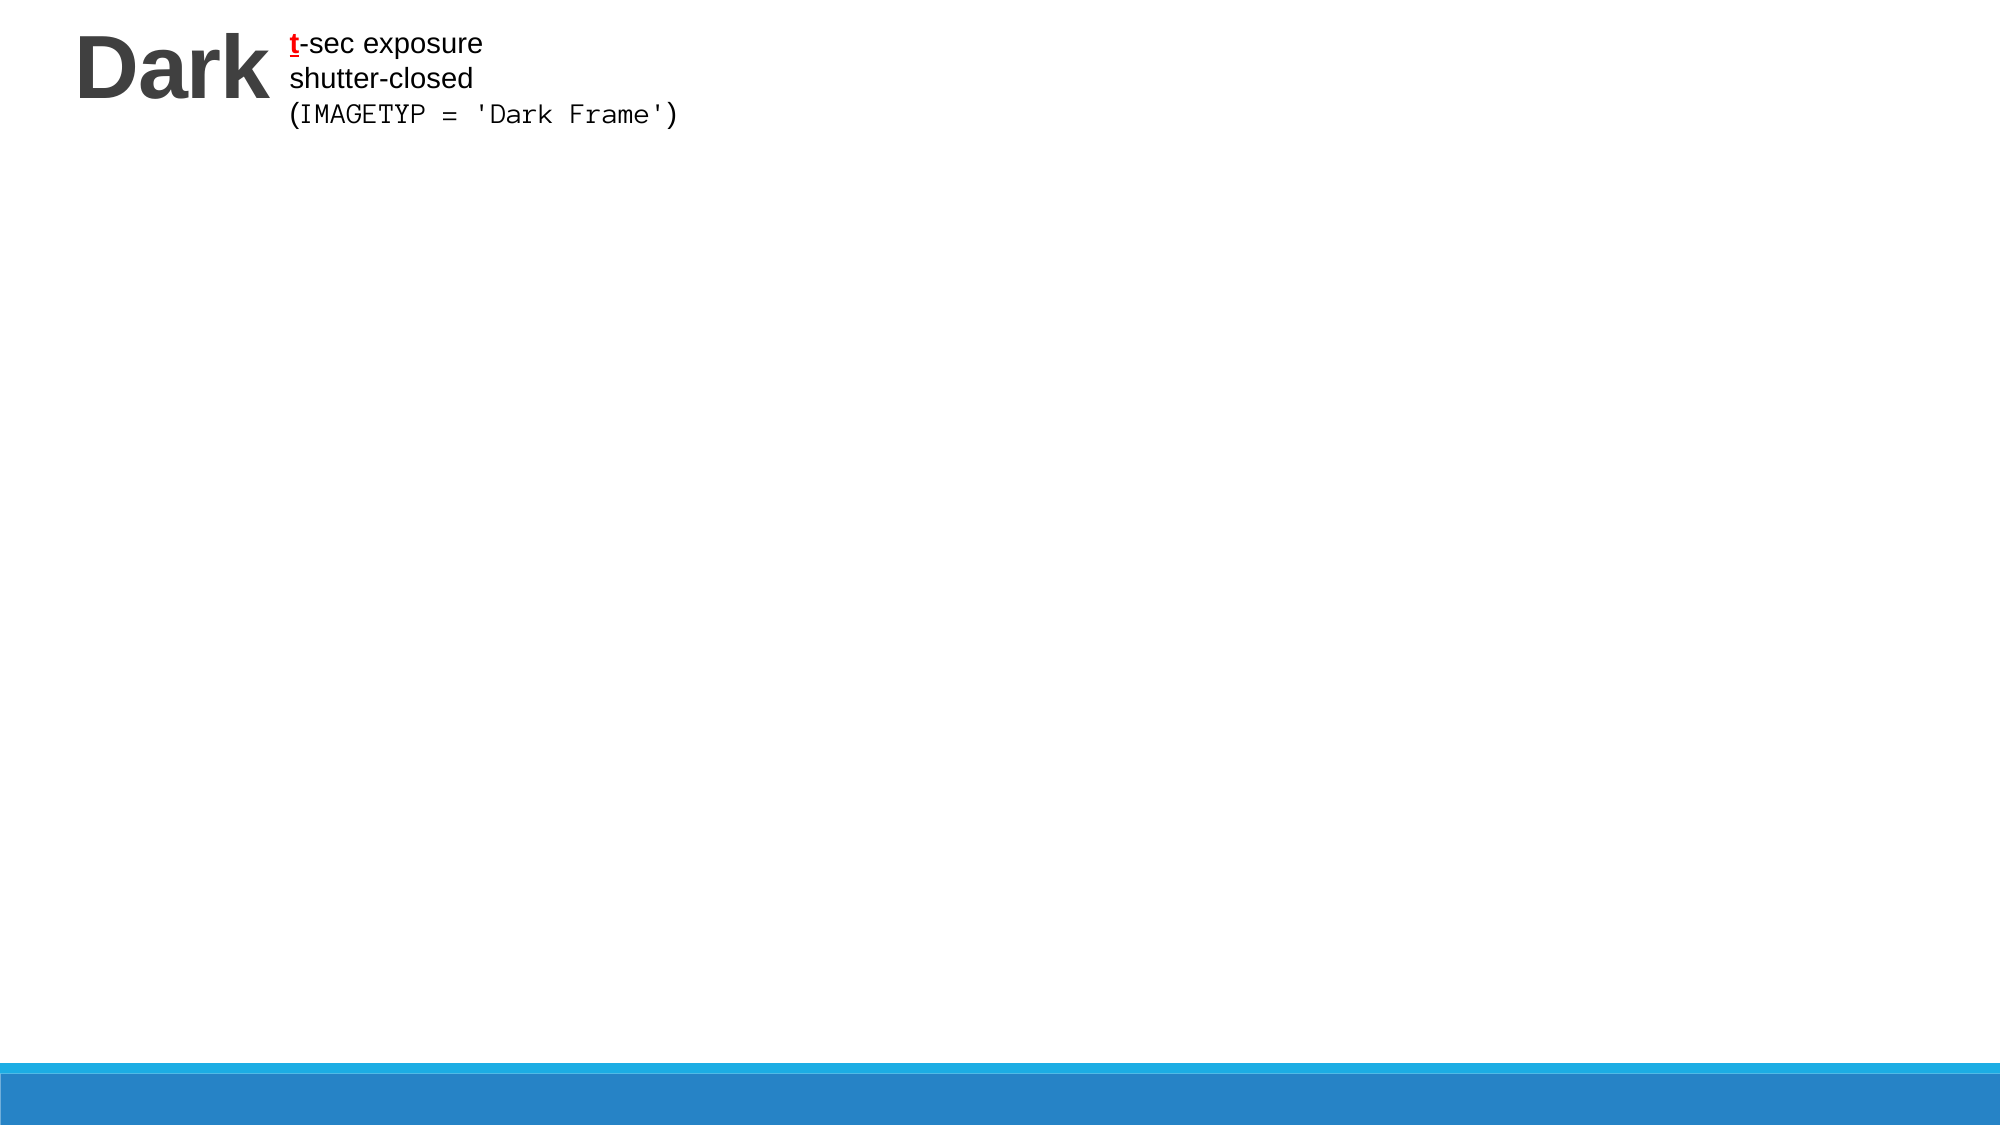

# Dark
t-sec exposure
shutter-closed
(IMAGETYP = 'Dark Frame')